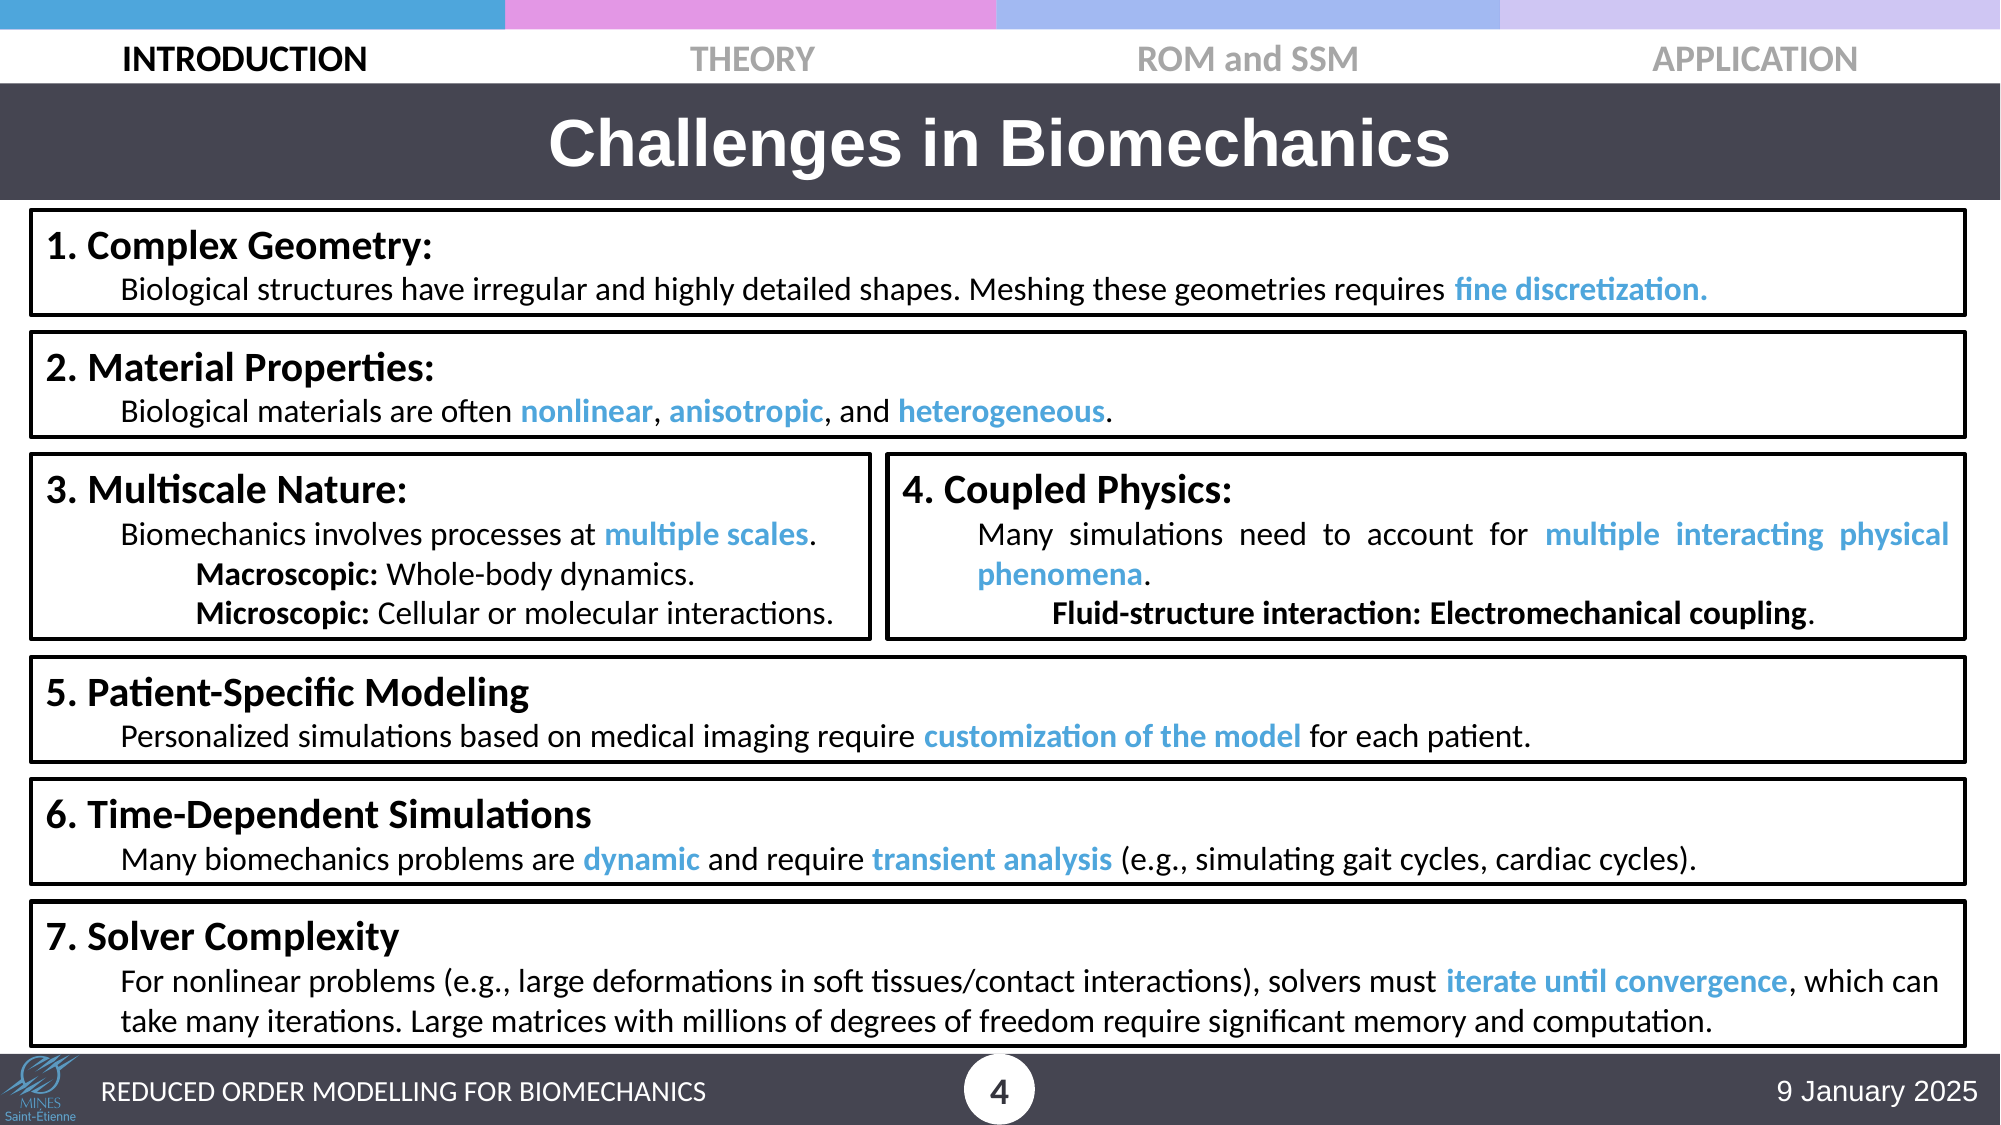

Challenges in Biomechanics
1. Complex Geometry:
Biological structures have irregular and highly detailed shapes. Meshing these geometries requires fine discretization.
2. Material Properties:
Biological materials are often nonlinear, anisotropic, and heterogeneous.
3. Multiscale Nature:
Biomechanics involves processes at multiple scales.
Macroscopic: Whole-body dynamics.
Microscopic: Cellular or molecular interactions.
4. Coupled Physics:
Many simulations need to account for multiple interacting physical phenomena.
Fluid-structure interaction: Electromechanical coupling.
5. Patient-Specific Modeling
Personalized simulations based on medical imaging require customization of the model for each patient.
6. Time-Dependent Simulations
Many biomechanics problems are dynamic and require transient analysis (e.g., simulating gait cycles, cardiac cycles).
7. Solver Complexity
For nonlinear problems (e.g., large deformations in soft tissues/contact interactions), solvers must iterate until convergence, which can take many iterations. Large matrices with millions of degrees of freedom require significant memory and computation.